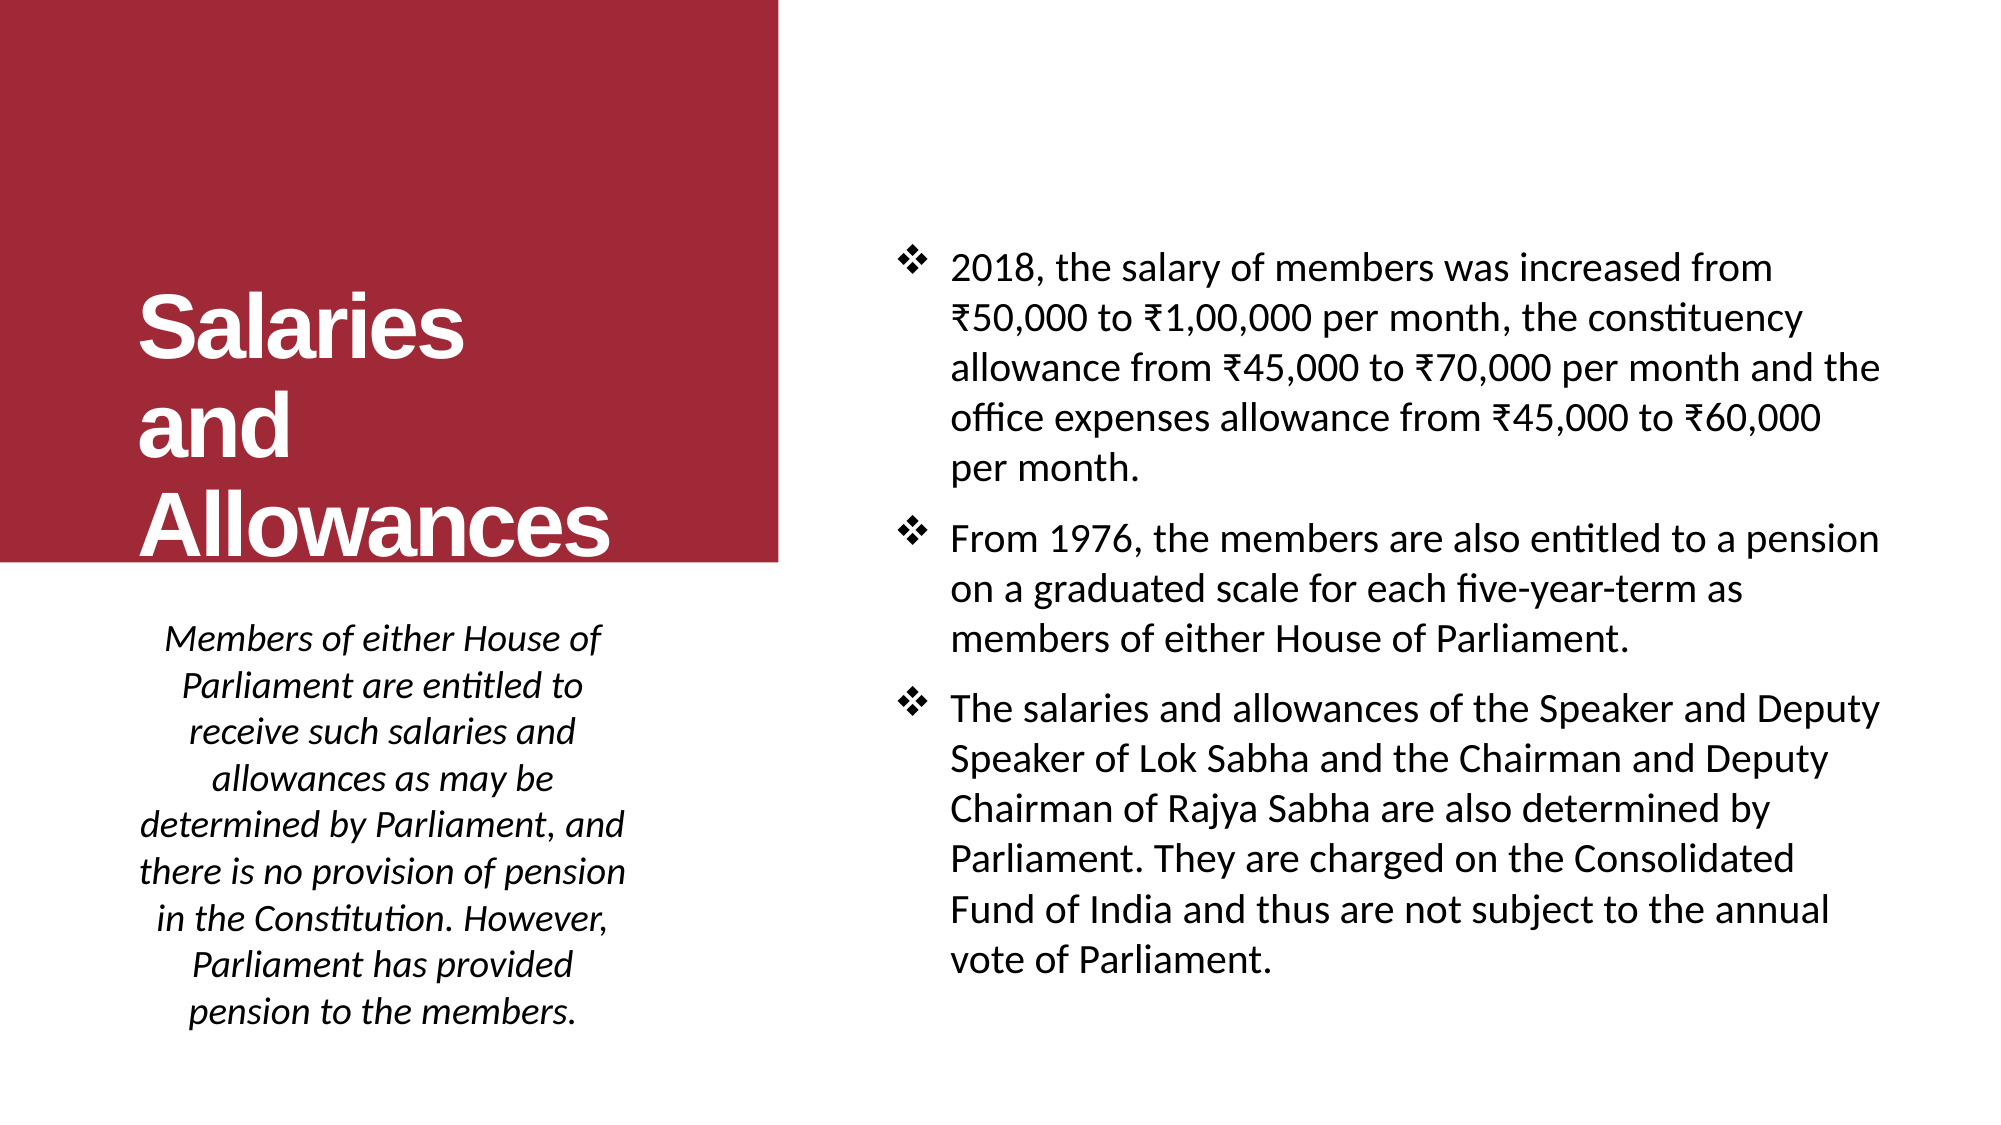

2018, the salary of members was increased from ₹50,000 to ₹1,00,000 per month, the constituency allowance from ₹45,000 to ₹70,000 per month and the office expenses allowance from ₹45,000 to ₹60,000 per month.
From 1976, the members are also entitled to a pension on a graduated scale for each five-year-term as members of either House of Parliament.
The salaries and allowances of the Speaker and Deputy Speaker of Lok Sabha and the Chairman and Deputy Chairman of Rajya Sabha are also determined by Parliament. They are charged on the Consolidated Fund of India and thus are not subject to the annual vote of Parliament.
# Salaries and Allowances
Members of either House of Parliament are entitled to receive such salaries and allowances as may be determined by Parliament, and there is no provision of pension in the Constitution. However, Parliament has provided pension to the members.